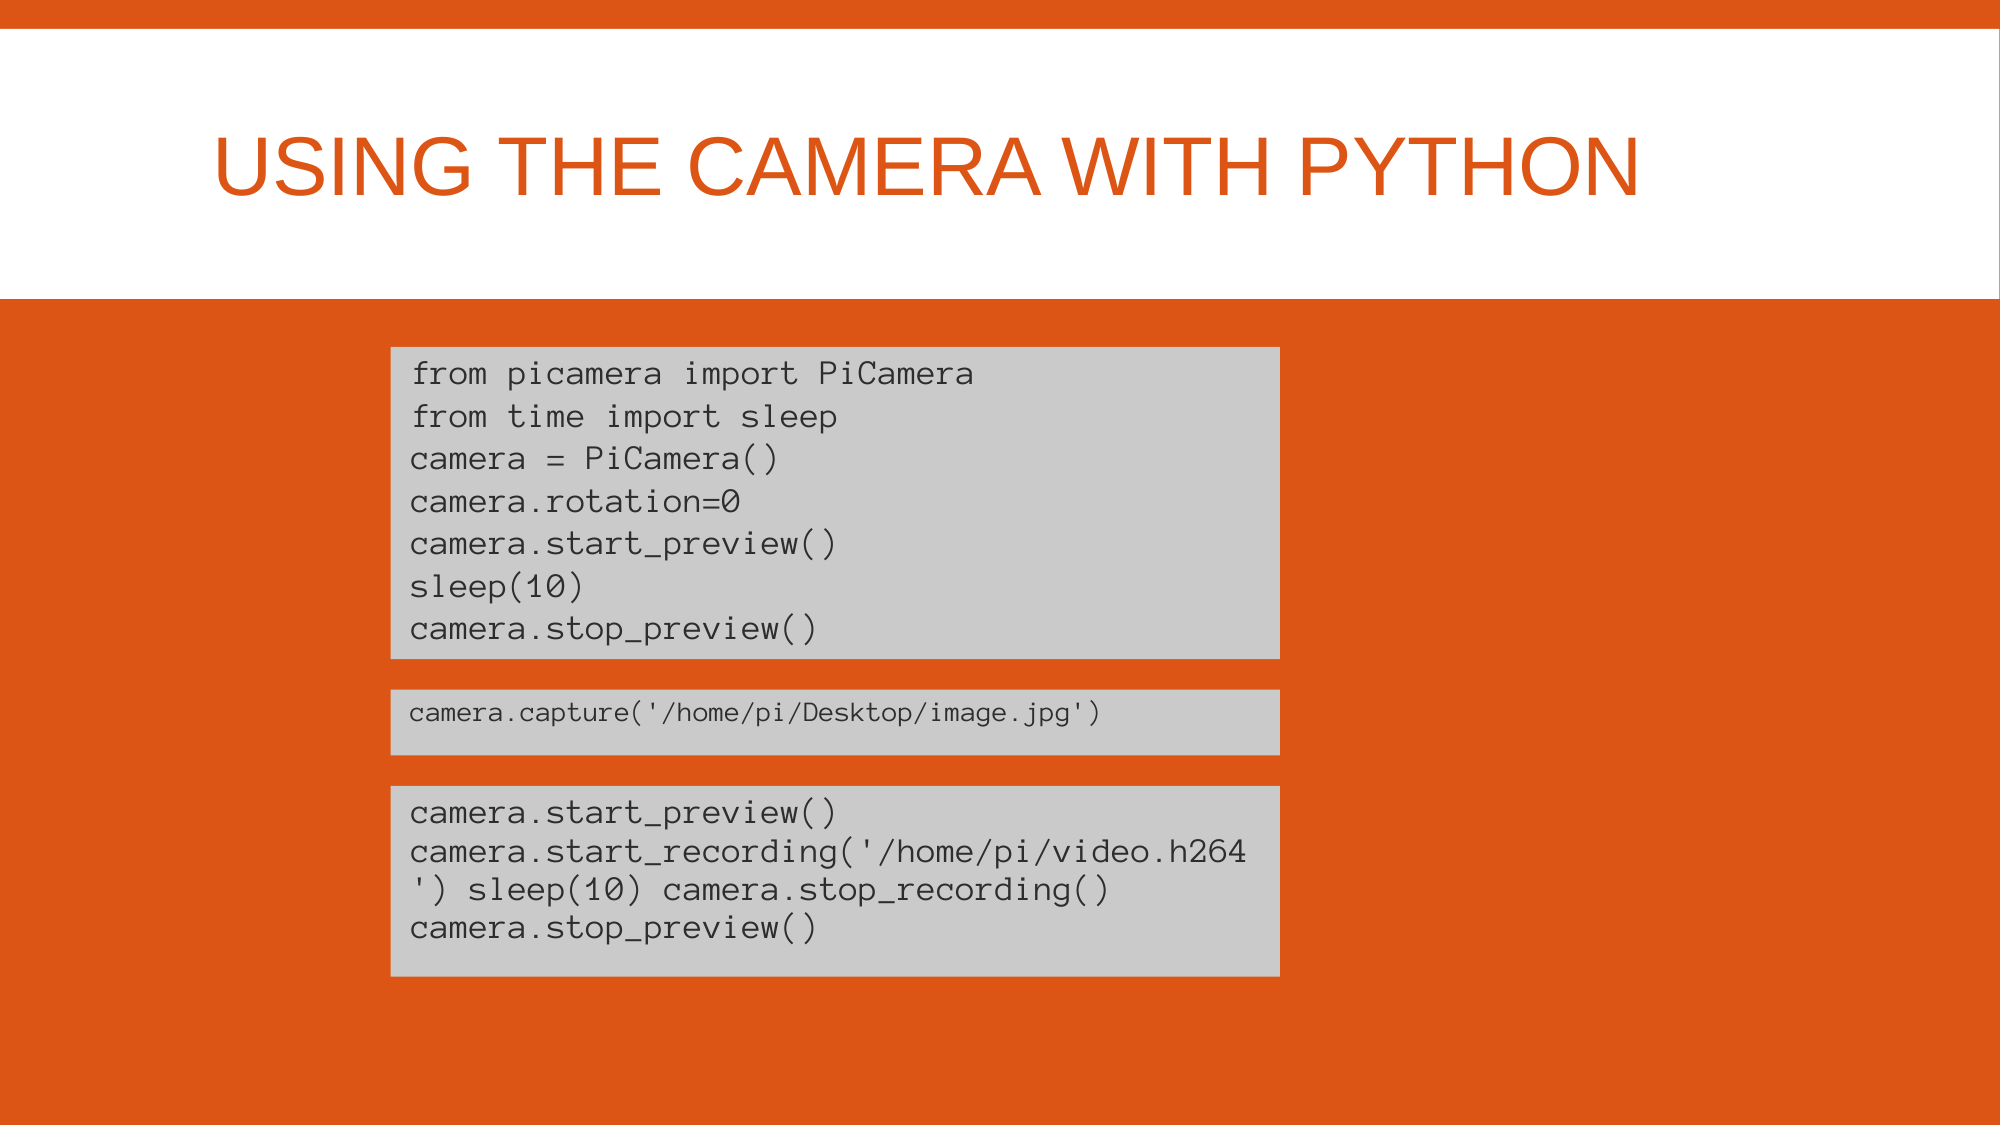

# Using the Camera with Python
from picamera import PiCamera
from time import sleep
camera = PiCamera()
camera.rotation=0
camera.start_preview()
sleep(10)
camera.stop_preview()
camera.capture('/home/pi/Desktop/image.jpg')
camera.start_preview() camera.start_recording('/home/pi/video.h264') sleep(10) camera.stop_recording() camera.stop_preview()